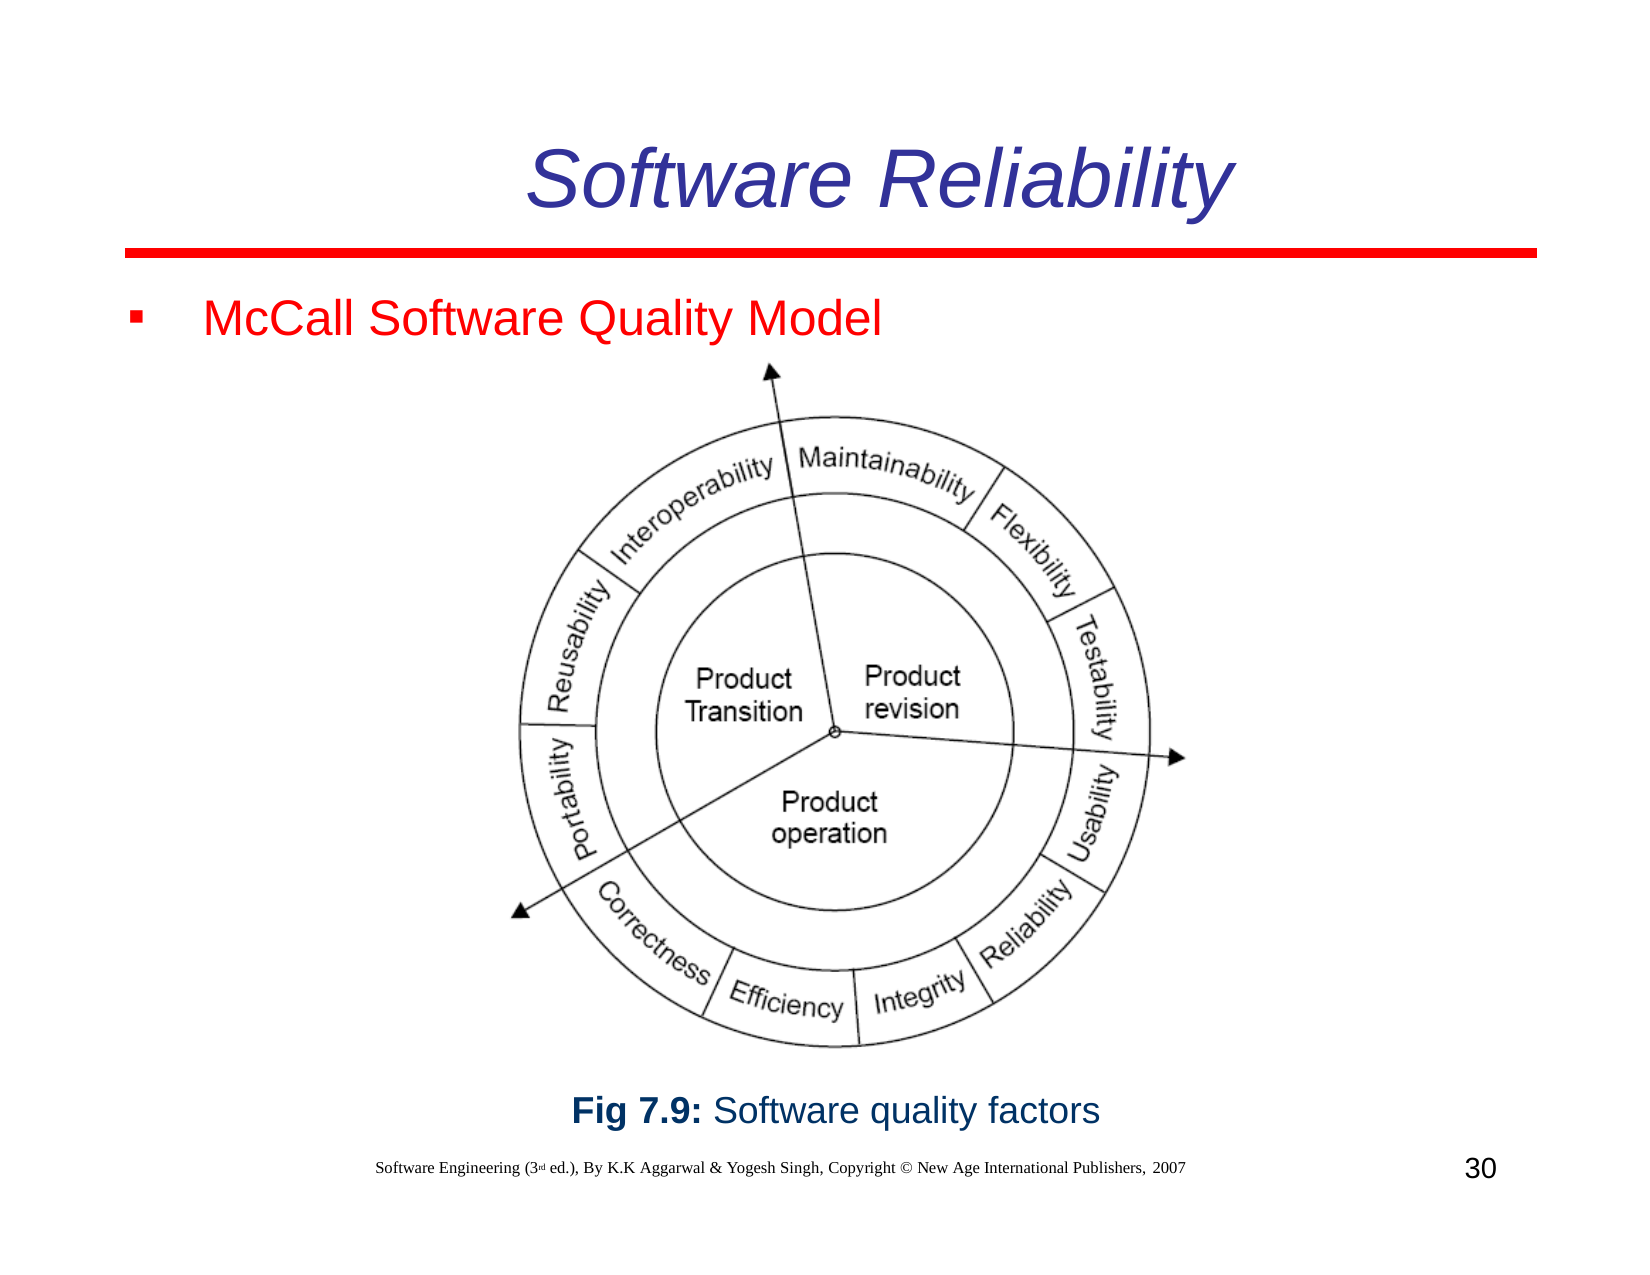

# Software Reliability

McCall Software Quality Model

Fig 7.9: Software quality factors
30
Software Engineering (3rd  ed.), By K.K Aggarwal & Yogesh Singh, Copyright © New Age International Publishers, 2007